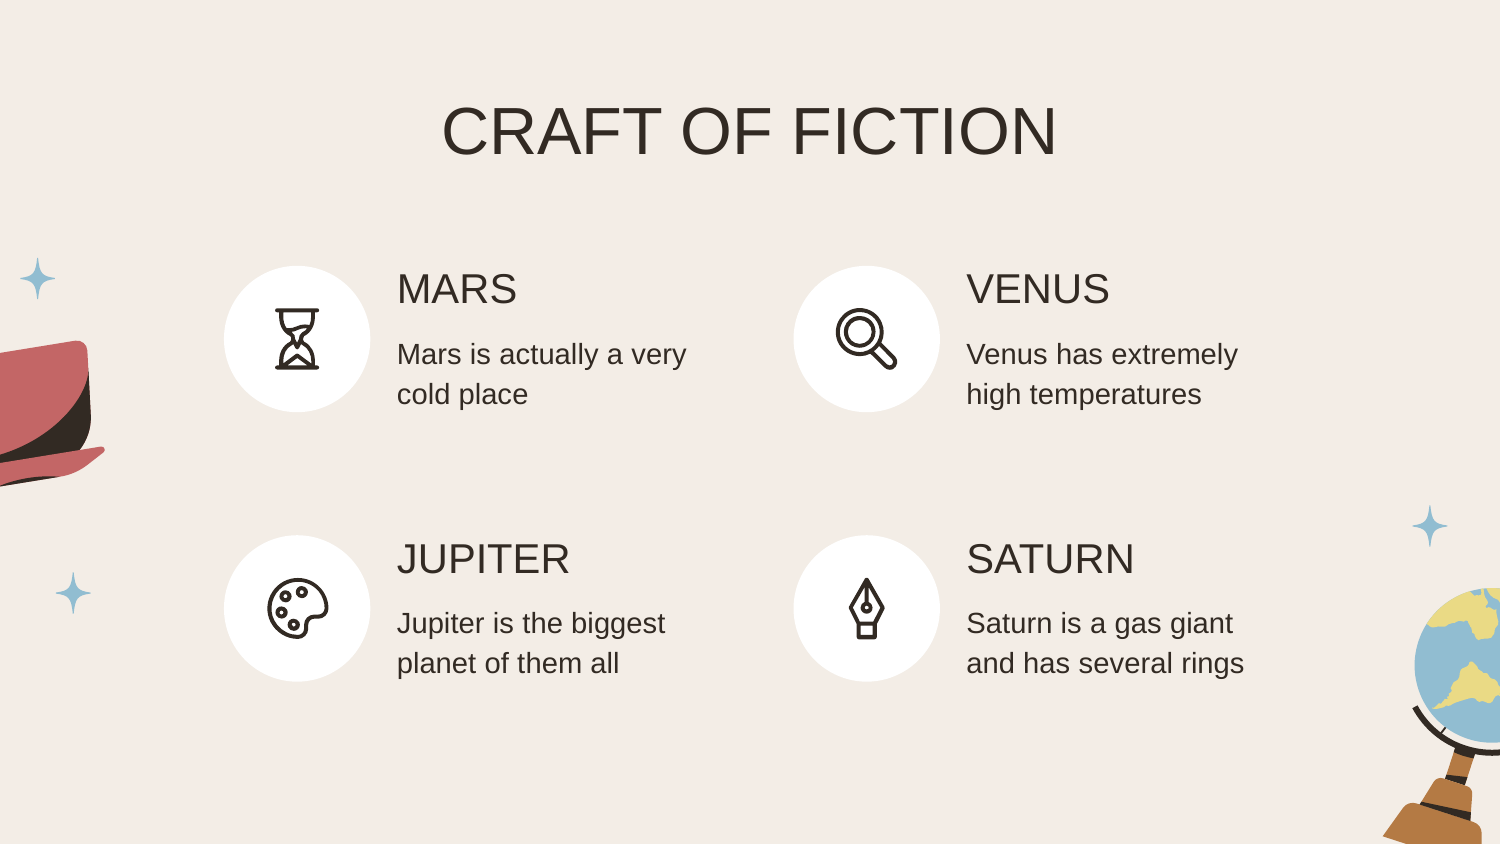

# CRAFT OF FICTION
MARS
VENUS

Mars is actually a very cold place
Venus has extremely high temperatures
JUPITER
SATURN

Jupiter is the biggest planet of them all
Saturn is a gas giant and has several rings